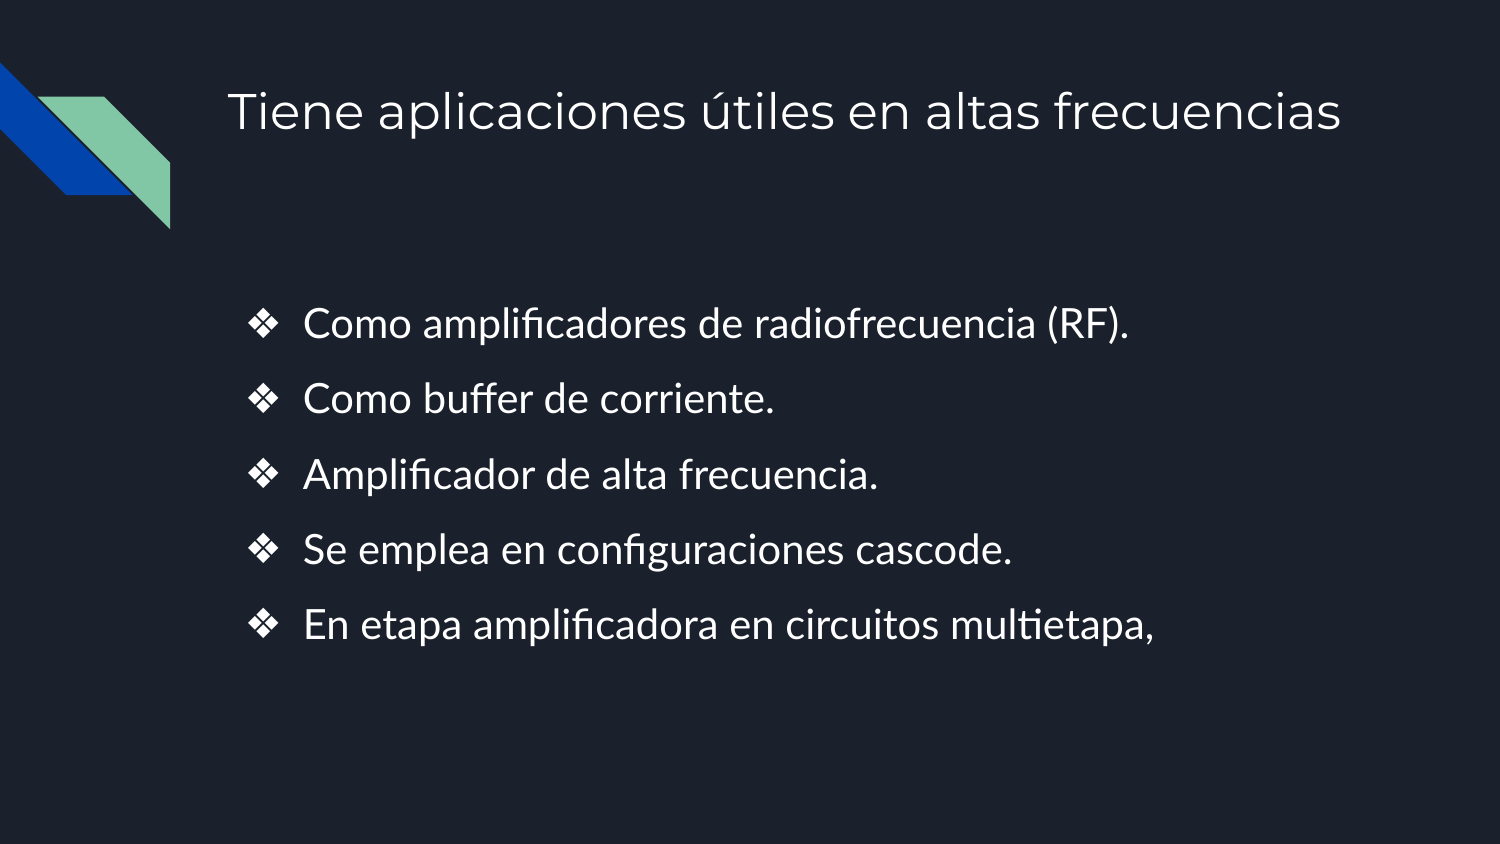

# Tiene aplicaciones útiles en altas frecuencias
Como amplificadores de radiofrecuencia (RF).
Como buffer de corriente.
Amplificador de alta frecuencia.
Se emplea en configuraciones cascode.
En etapa amplificadora en circuitos multietapa,